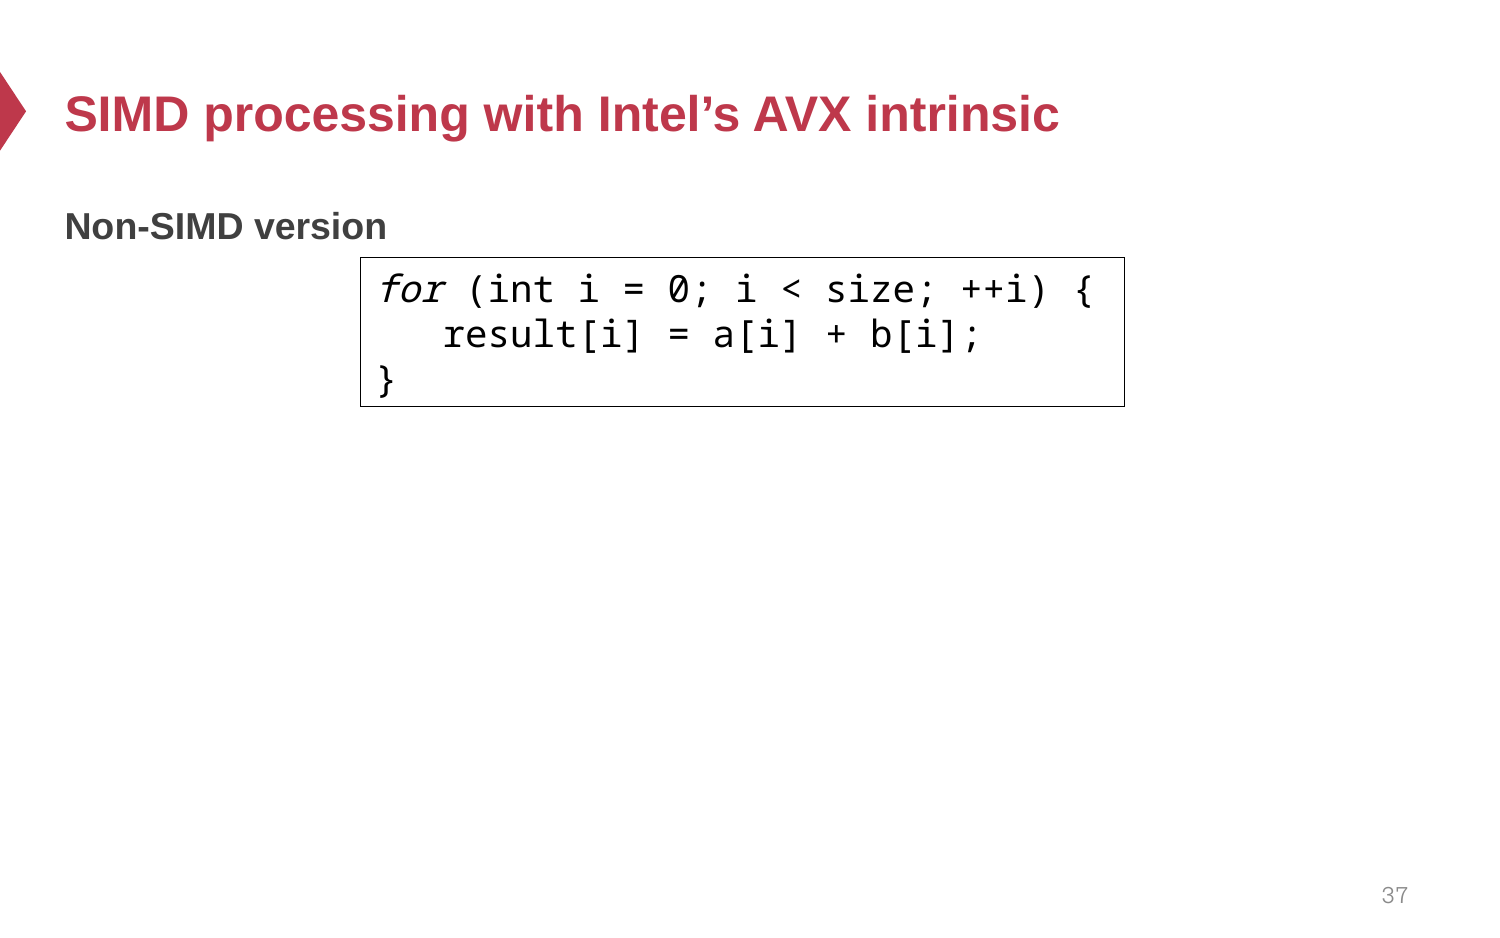

# SIMD processing with Intel’s AVX intrinsic
Non-SIMD version

for (int i = 0; i < size; ++i) {
   result[i] = a[i] + b[i];
}
37